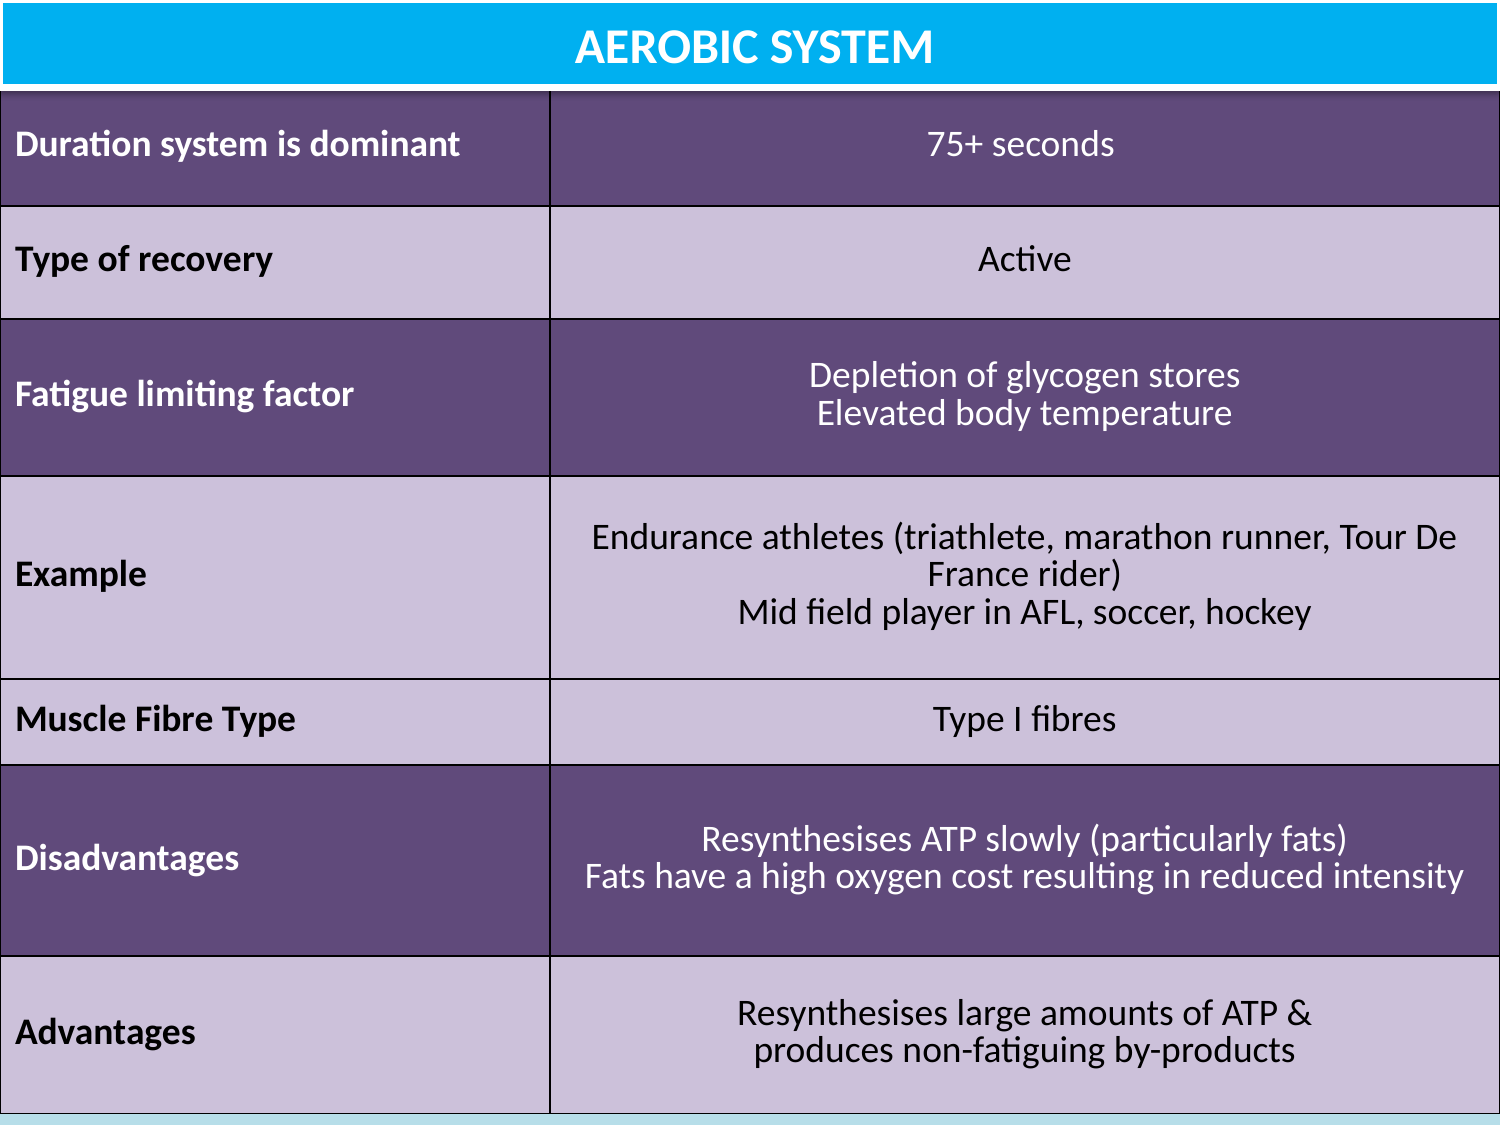

# AEROBIC SYSTEM
| Duration system is dominant | 75+ seconds |
| --- | --- |
| Type of recovery | Active |
| Fatigue limiting factor | Depletion of glycogen stores Elevated body temperature |
| Example | Endurance athletes (triathlete, marathon runner, Tour De France rider) Mid field player in AFL, soccer, hockey |
| Muscle Fibre Type | Type I fibres |
| Disadvantages | Resynthesises ATP slowly (particularly fats) Fats have a high oxygen cost resulting in reduced intensity |
| Advantages | Resynthesises large amounts of ATP & produces non-fatiguing by-products |
120